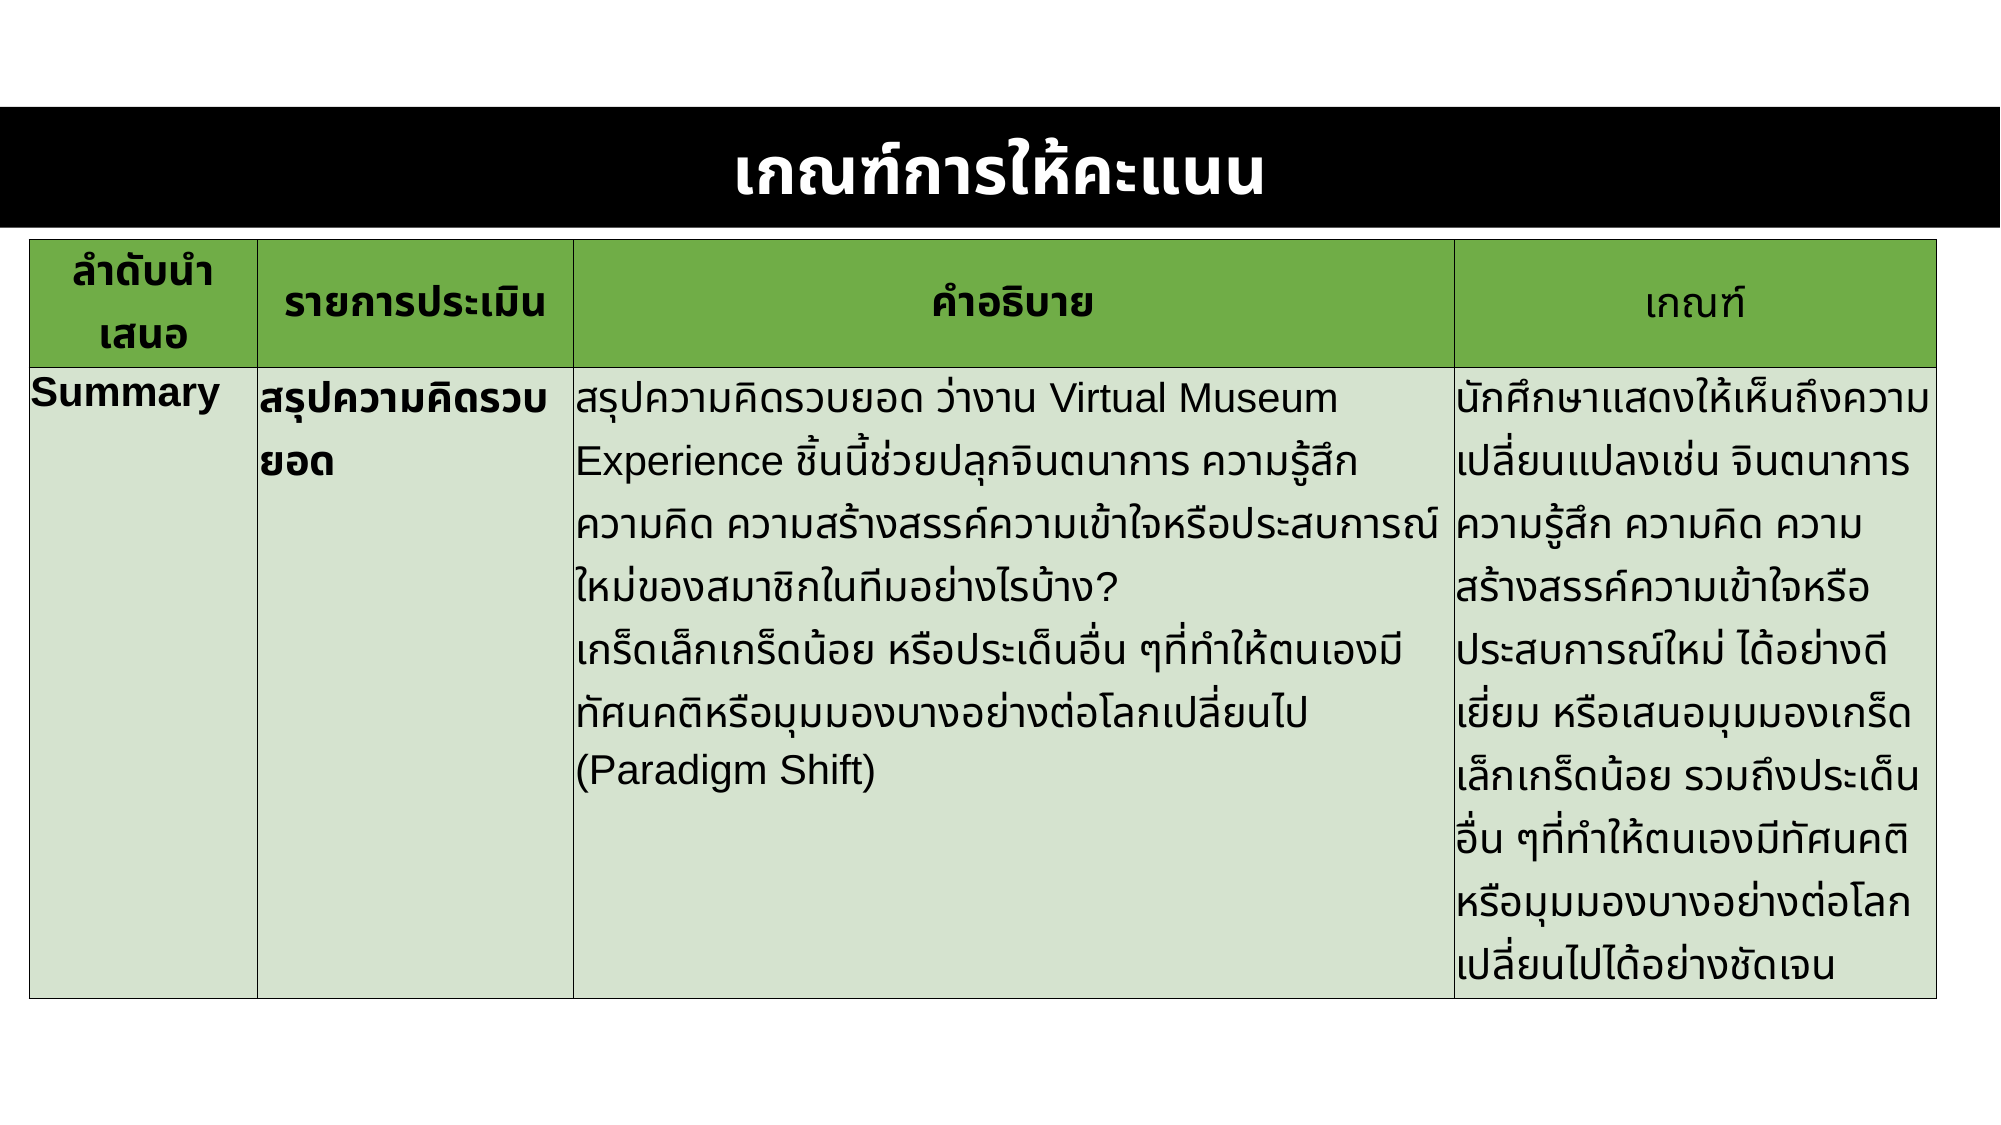

# เกณฑ์การให้คะแนน
| ลำดับนำเสนอ | รายการประเมิน | คำอธิบาย | เกณฑ์ |
| --- | --- | --- | --- |
| Summary | สรุปความคิดรวบยอด | สรุปความคิดรวบยอด ว่างาน Virtual Museum Experience ชิ้นนี้ช่วยปลุกจินตนาการ ความรู้สึก ความคิด ความสร้างสรรค์ความเข้าใจหรือประสบการณ์ใหม่ของสมาชิกในทีมอย่างไรบ้าง? เกร็ดเล็กเกร็ดน้อย หรือประเด็นอื่น ๆที่ทำให้ตนเองมีทัศนคติหรือมุมมองบางอย่างต่อโลกเปลี่ยนไป (Paradigm Shift) | นักศึกษาแสดงให้เห็นถึงความเปลี่ยนแปลงเช่น จินตนาการ ความรู้สึก ความคิด ความสร้างสรรค์ความเข้าใจหรือประสบการณ์ใหม่ ได้อย่างดีเยี่ยม หรือเสนอมุมมองเกร็ดเล็กเกร็ดน้อย รวมถึงประเด็นอื่น ๆที่ทำให้ตนเองมีทัศนคติหรือมุมมองบางอย่างต่อโลกเปลี่ยนไปได้อย่างชัดเจน |